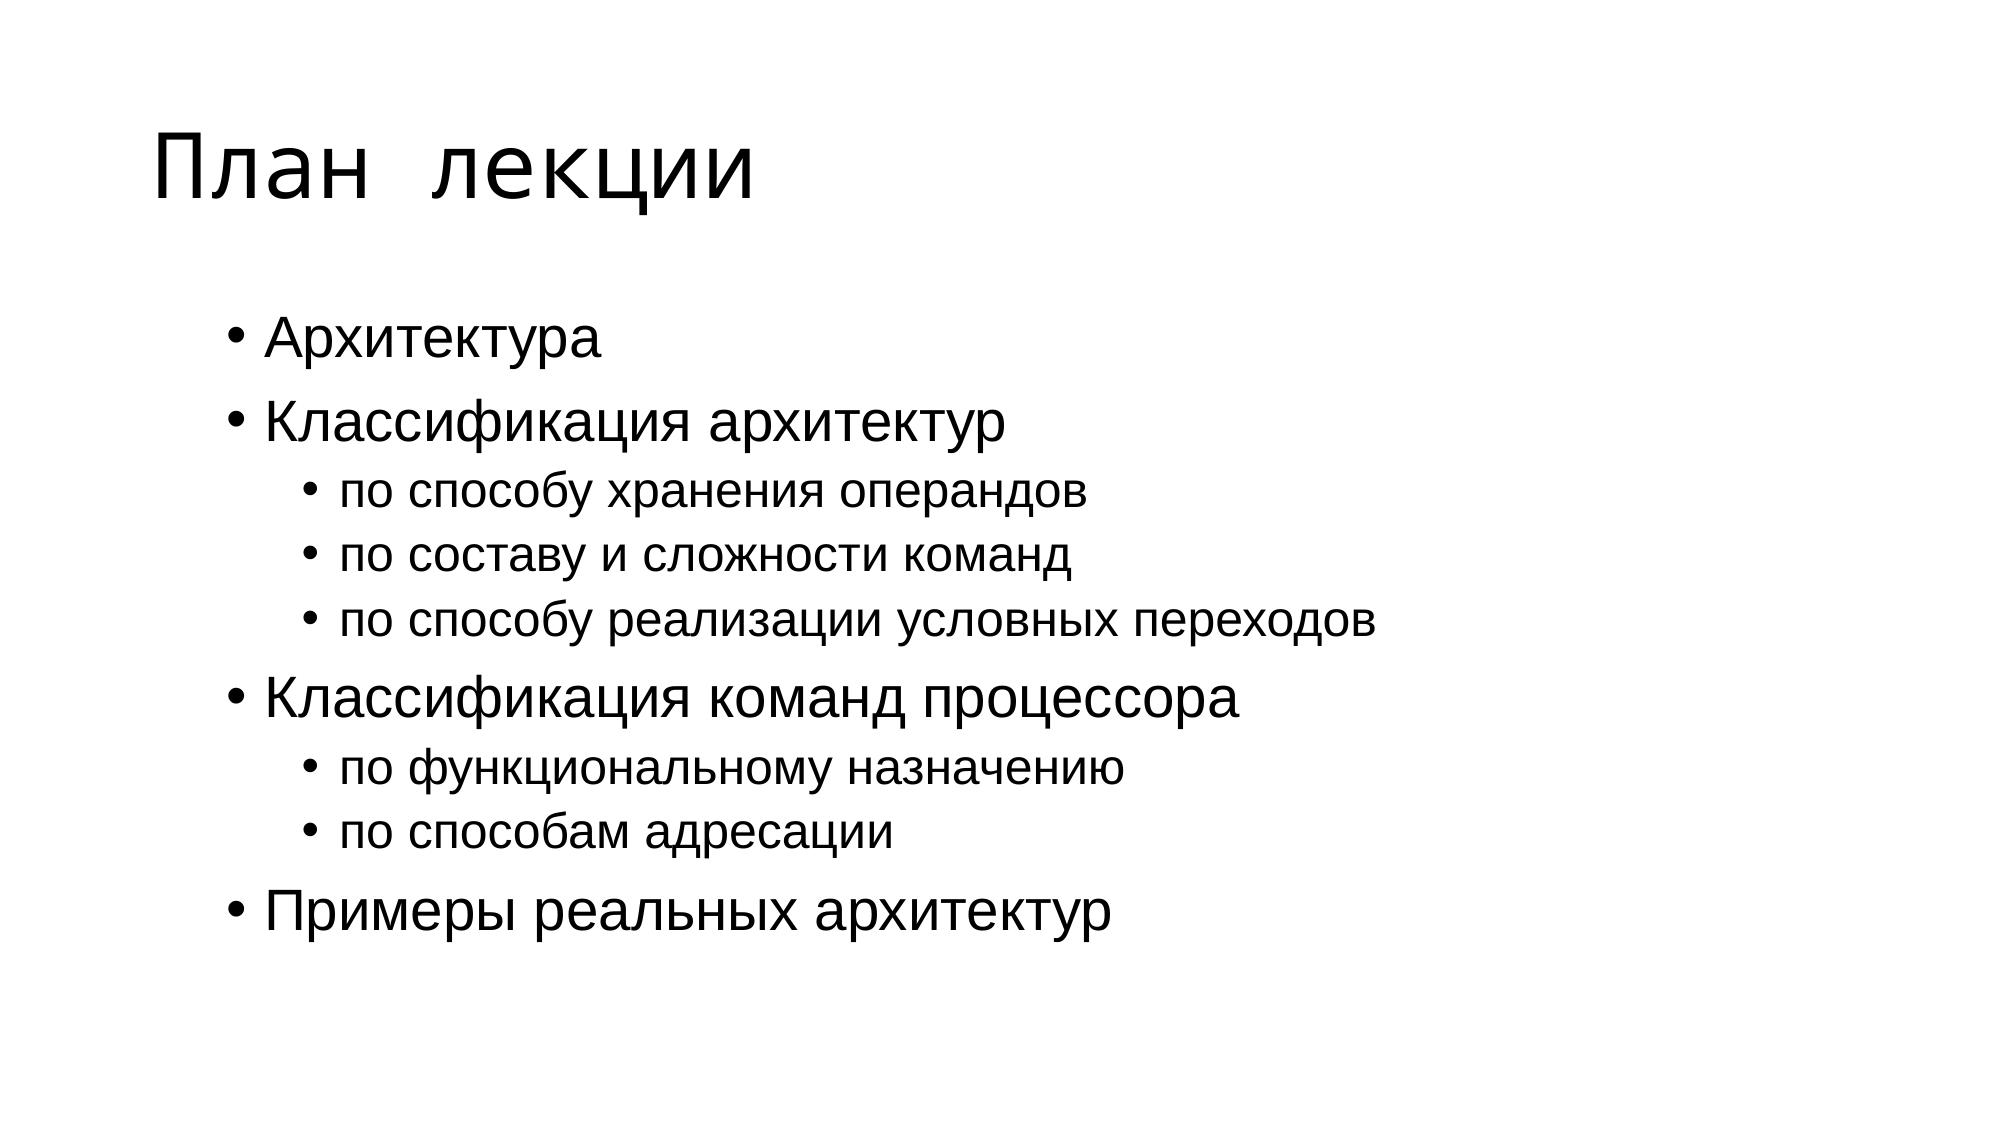

# План лекции
Архитектура
Классификация архитектур
по способу хранения операндов
по составу и сложности команд
по способу реализации условных переходов
Классификация команд процессора
по функциональному назначению
по способам адресации
Примеры реальных архитектур